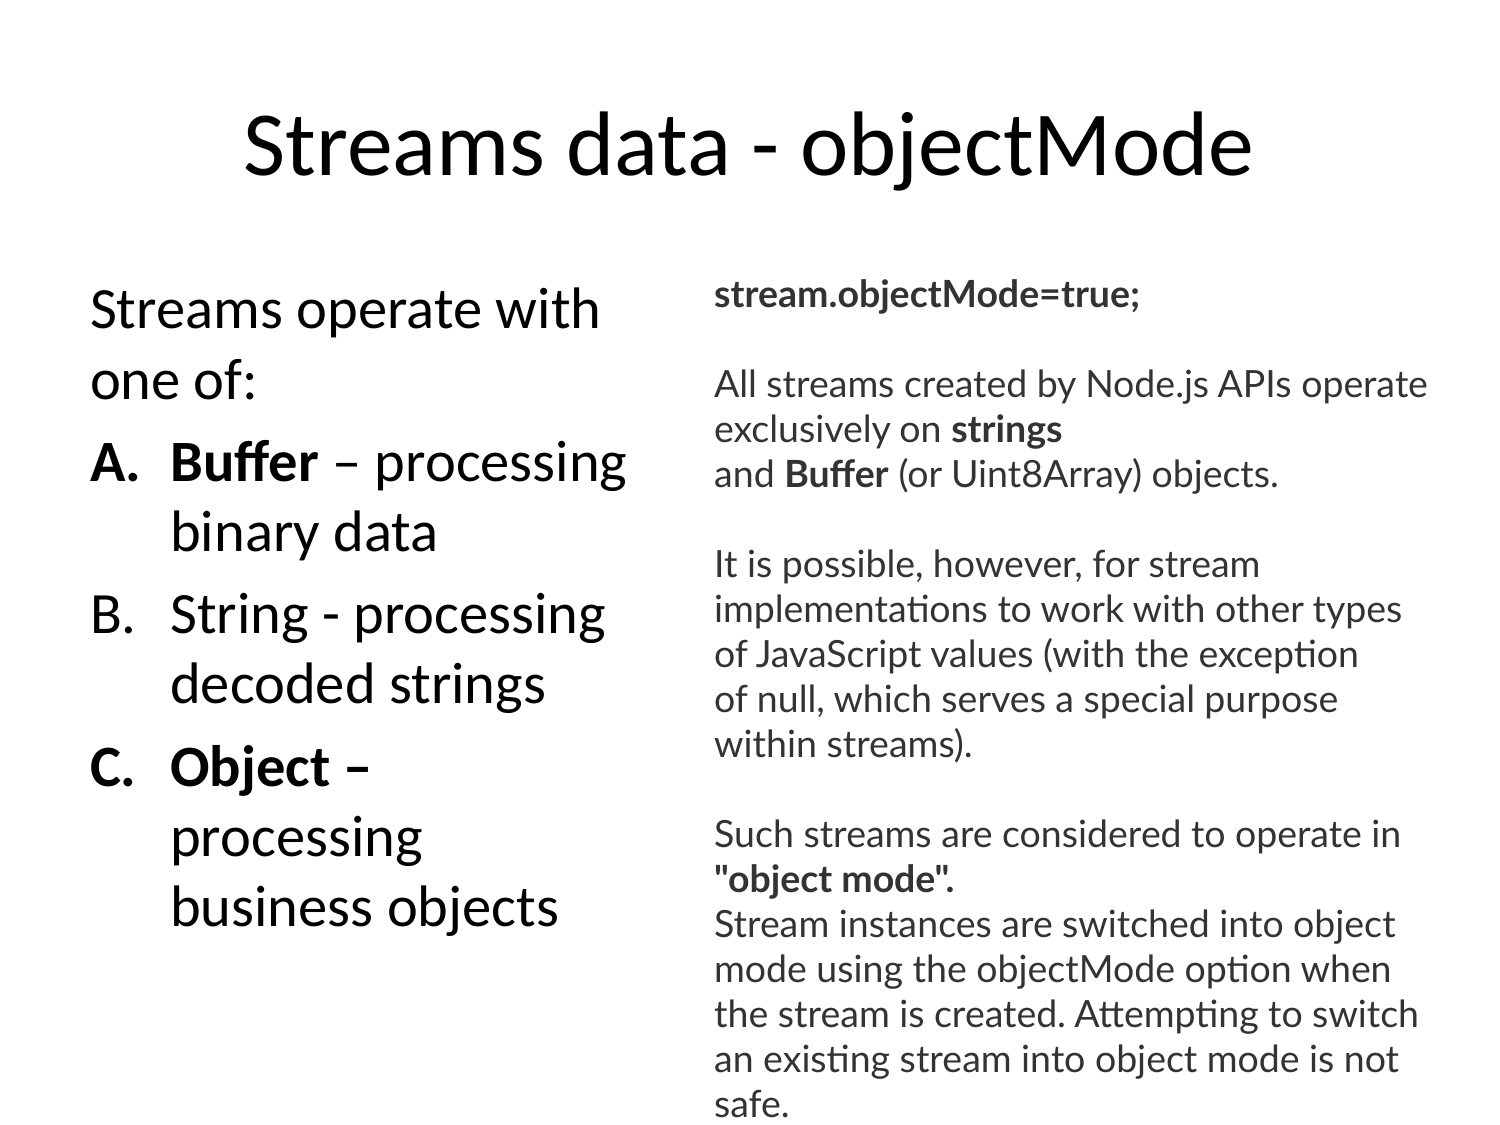

# Streams data - objectMode
stream.objectMode=true;

All streams created by Node.js APIs operate exclusively on strings and Buffer (or Uint8Array) objects.

It is possible, however, for stream implementations to work with other types of JavaScript values (with the exception of null, which serves a special purpose within streams).

Such streams are considered to operate in "object mode".
Stream instances are switched into object mode using the objectMode option when the stream is created. Attempting to switch an existing stream into object mode is not safe.

Streams operate with one of:
Buffer – processing binary data
String - processing decoded strings
Object – processing business objects